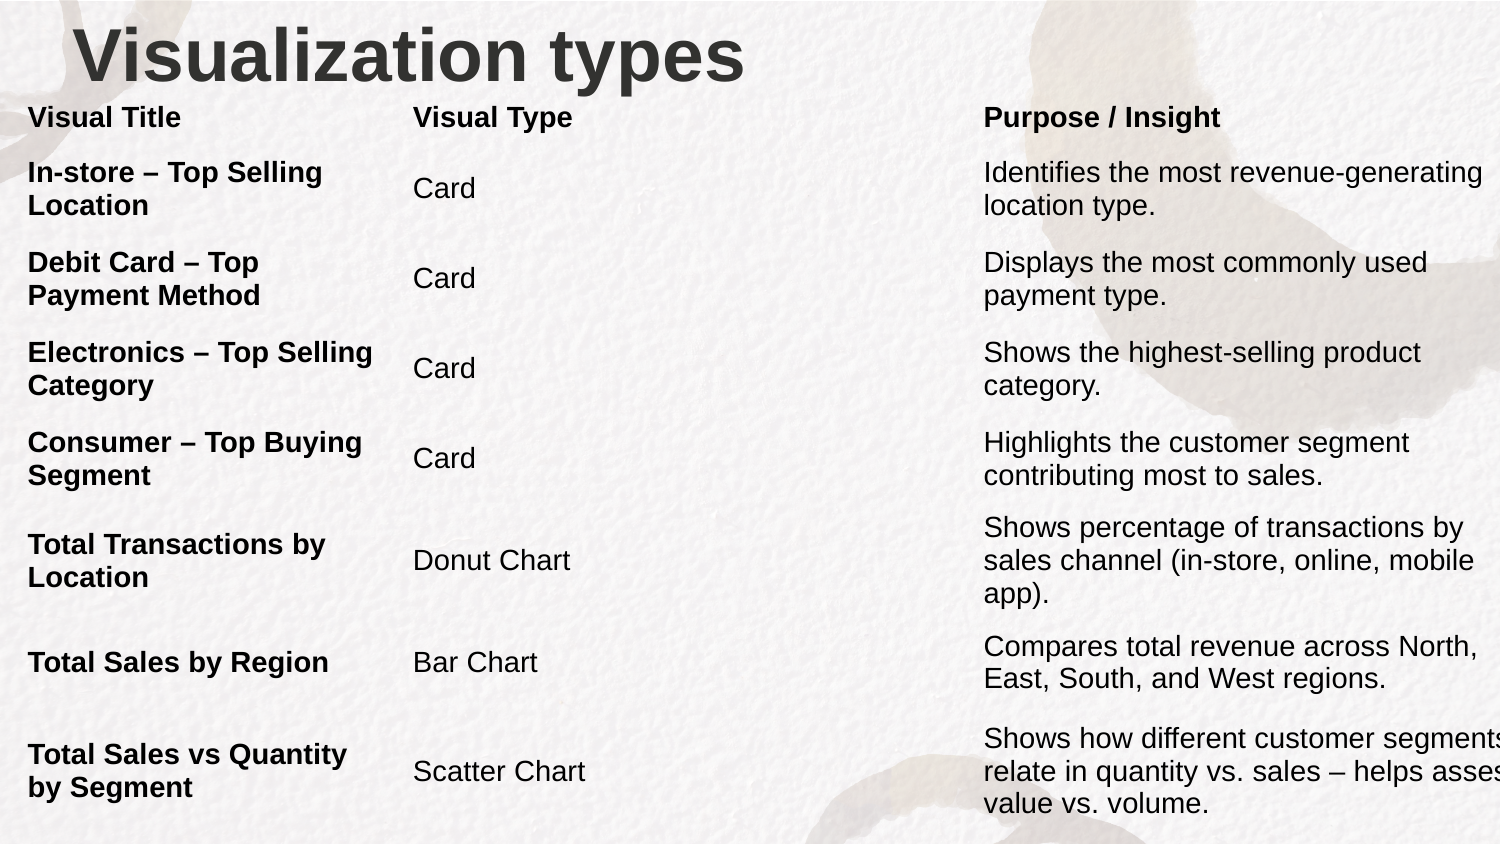

# Visualization types
| Visual Title | Visual Type | Purpose / Insight |
| --- | --- | --- |
| In-store – Top Selling Location | Card | Identifies the most revenue-generating location type. |
| Debit Card – Top Payment Method | Card | Displays the most commonly used payment type. |
| Electronics – Top Selling Category | Card | Shows the highest-selling product category. |
| Consumer – Top Buying Segment | Card | Highlights the customer segment contributing most to sales. |
| Total Transactions by Location | Donut Chart | Shows percentage of transactions by sales channel (in-store, online, mobile app). |
| Total Sales by Region | Bar Chart | Compares total revenue across North, East, South, and West regions. |
| Total Sales vs Quantity by Segment | Scatter Chart | Shows how different customer segments relate in quantity vs. sales – helps assess value vs. volume. |
| Total Transactions by Payment Method | Funnel Chart | Ranks payment methods based on number of transactions. |
| Total Sales by Product Category | Bar Chart | Compares how much revenue was generated per product category. Helps identify top product performers. |
|  |  |  |